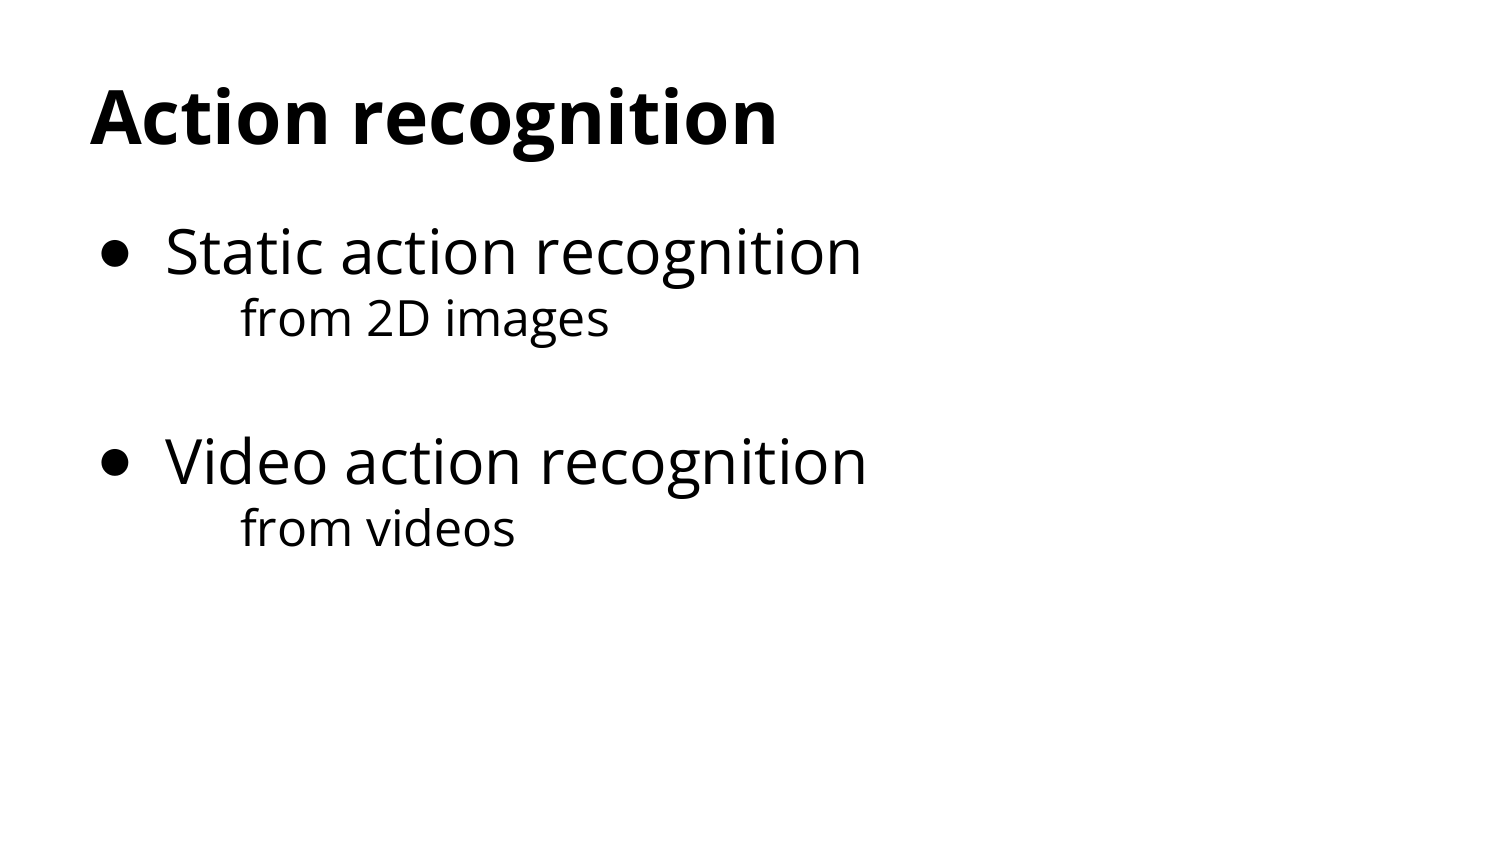

# Action recognition
Static action recognition
	from 2D images

Video action recognition
 	from videos